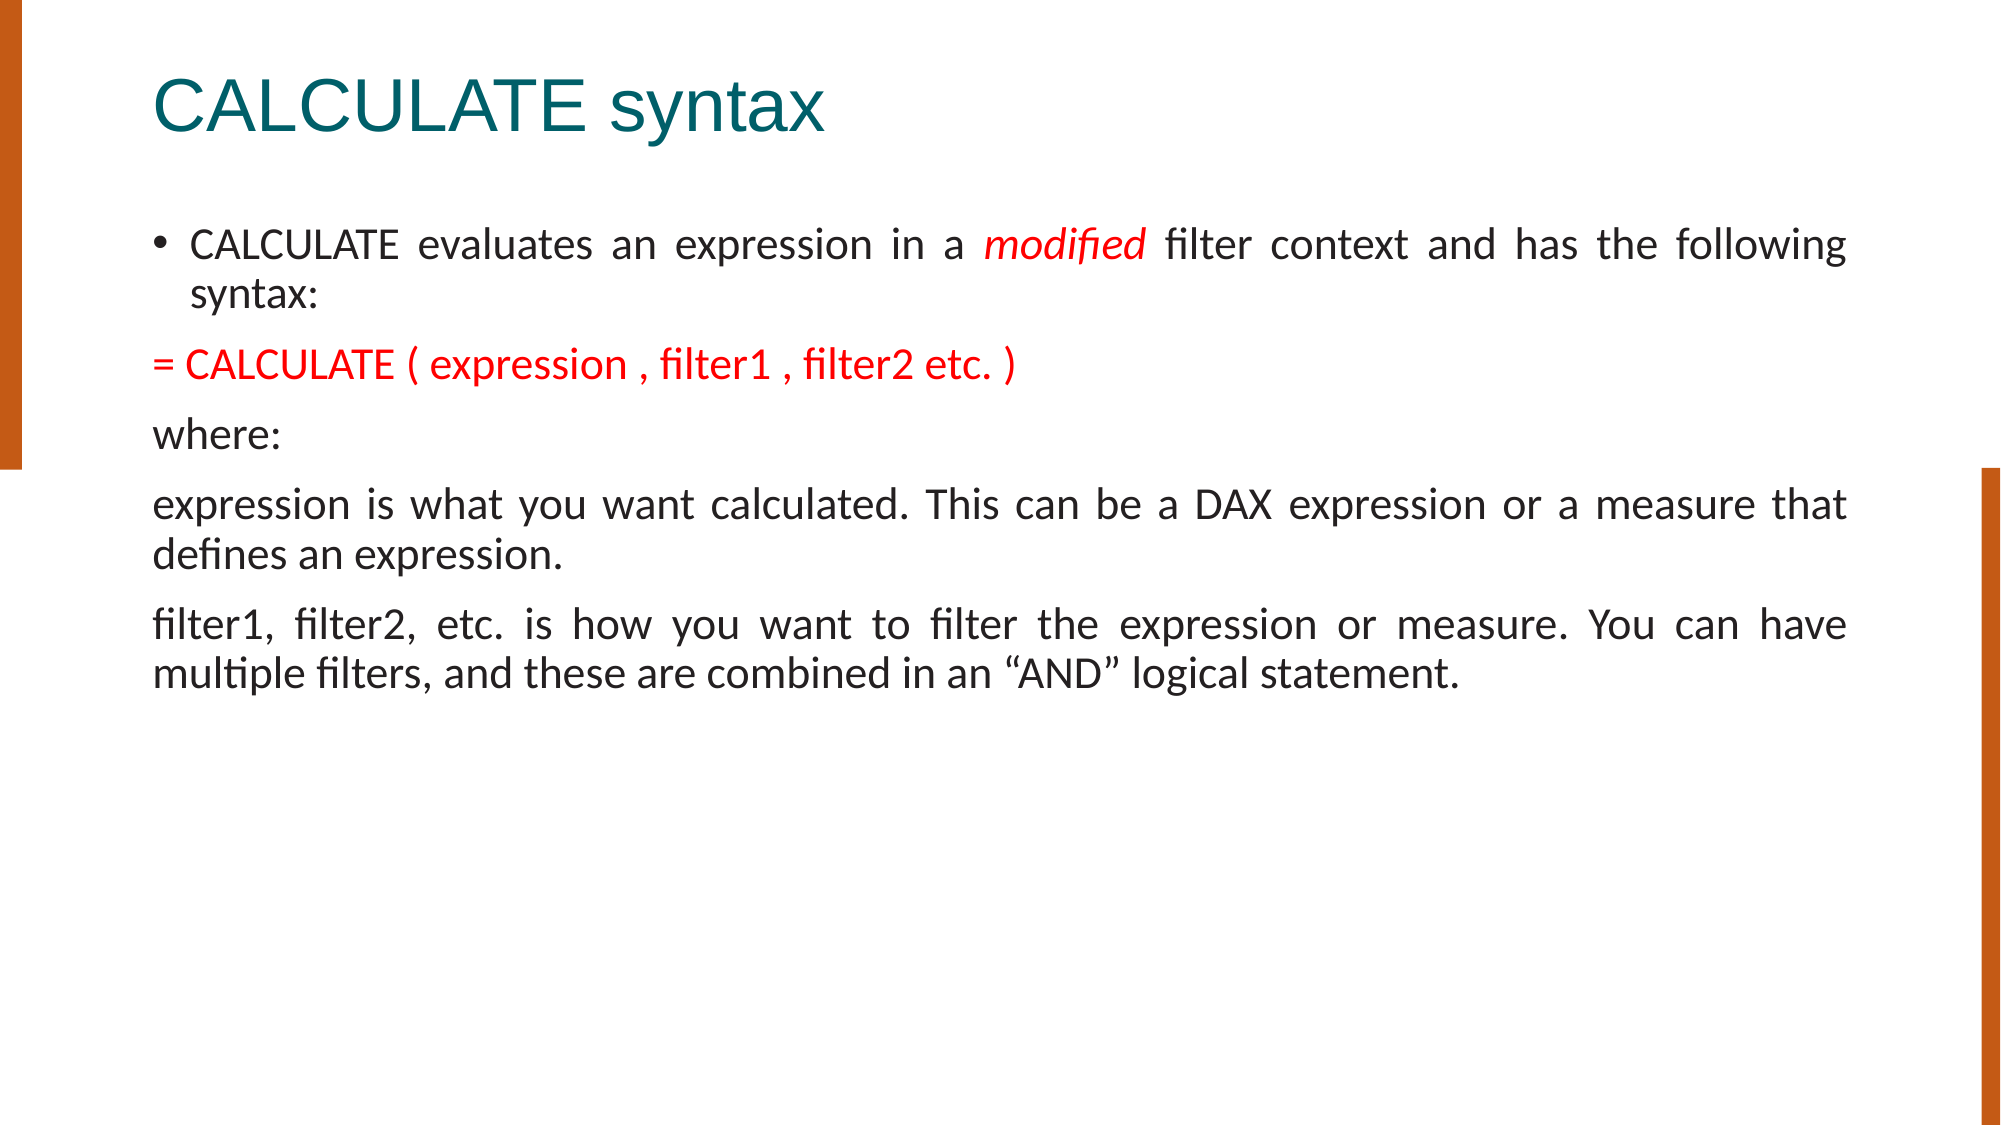

# CALCULATE syntax
CALCULATE evaluates an expression in a modified filter context and has the following syntax:
= CALCULATE ( expression , filter1 , filter2 etc. )
where:
expression is what you want calculated. This can be a DAX expression or a measure that defines an expression.
filter1, filter2, etc. is how you want to filter the expression or measure. You can have multiple filters, and these are combined in an “AND” logical statement.